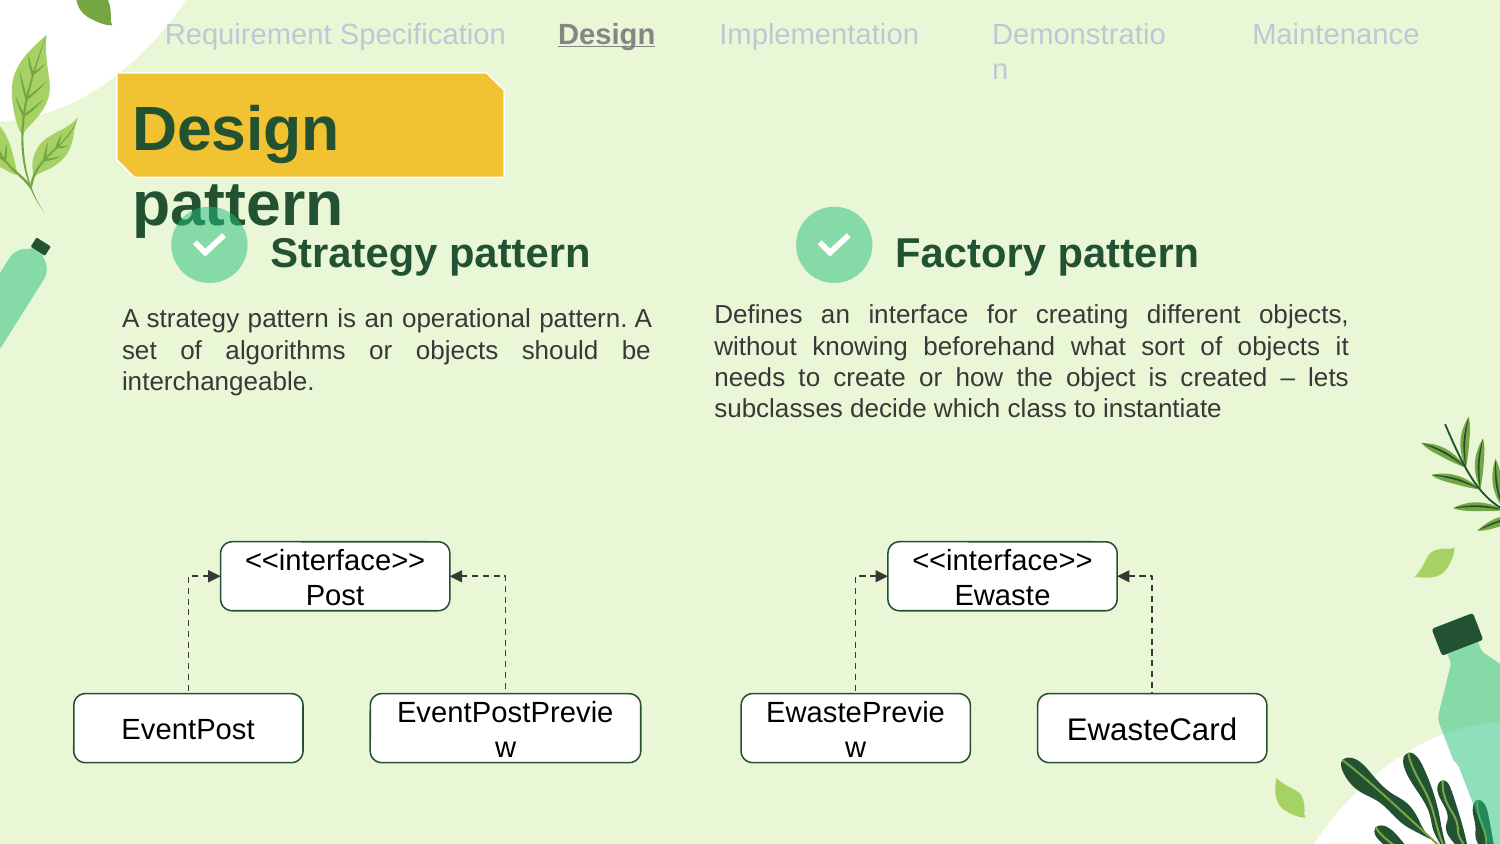

Requirement Specification
Design
Implementation
Demonstration
Maintenance

# Design pattern

Strategy pattern
Factory pattern
Defines an interface for creating different objects, without knowing beforehand what sort of objects it needs to create or how the object is created – lets subclasses decide which class to instantiate
A strategy pattern is an operational pattern. A set of algorithms or objects should be interchangeable.

<<interface>>
Post
<<interface>>
Ewaste
EventPost
EventPostPreview
EwastePreview
EwasteCard